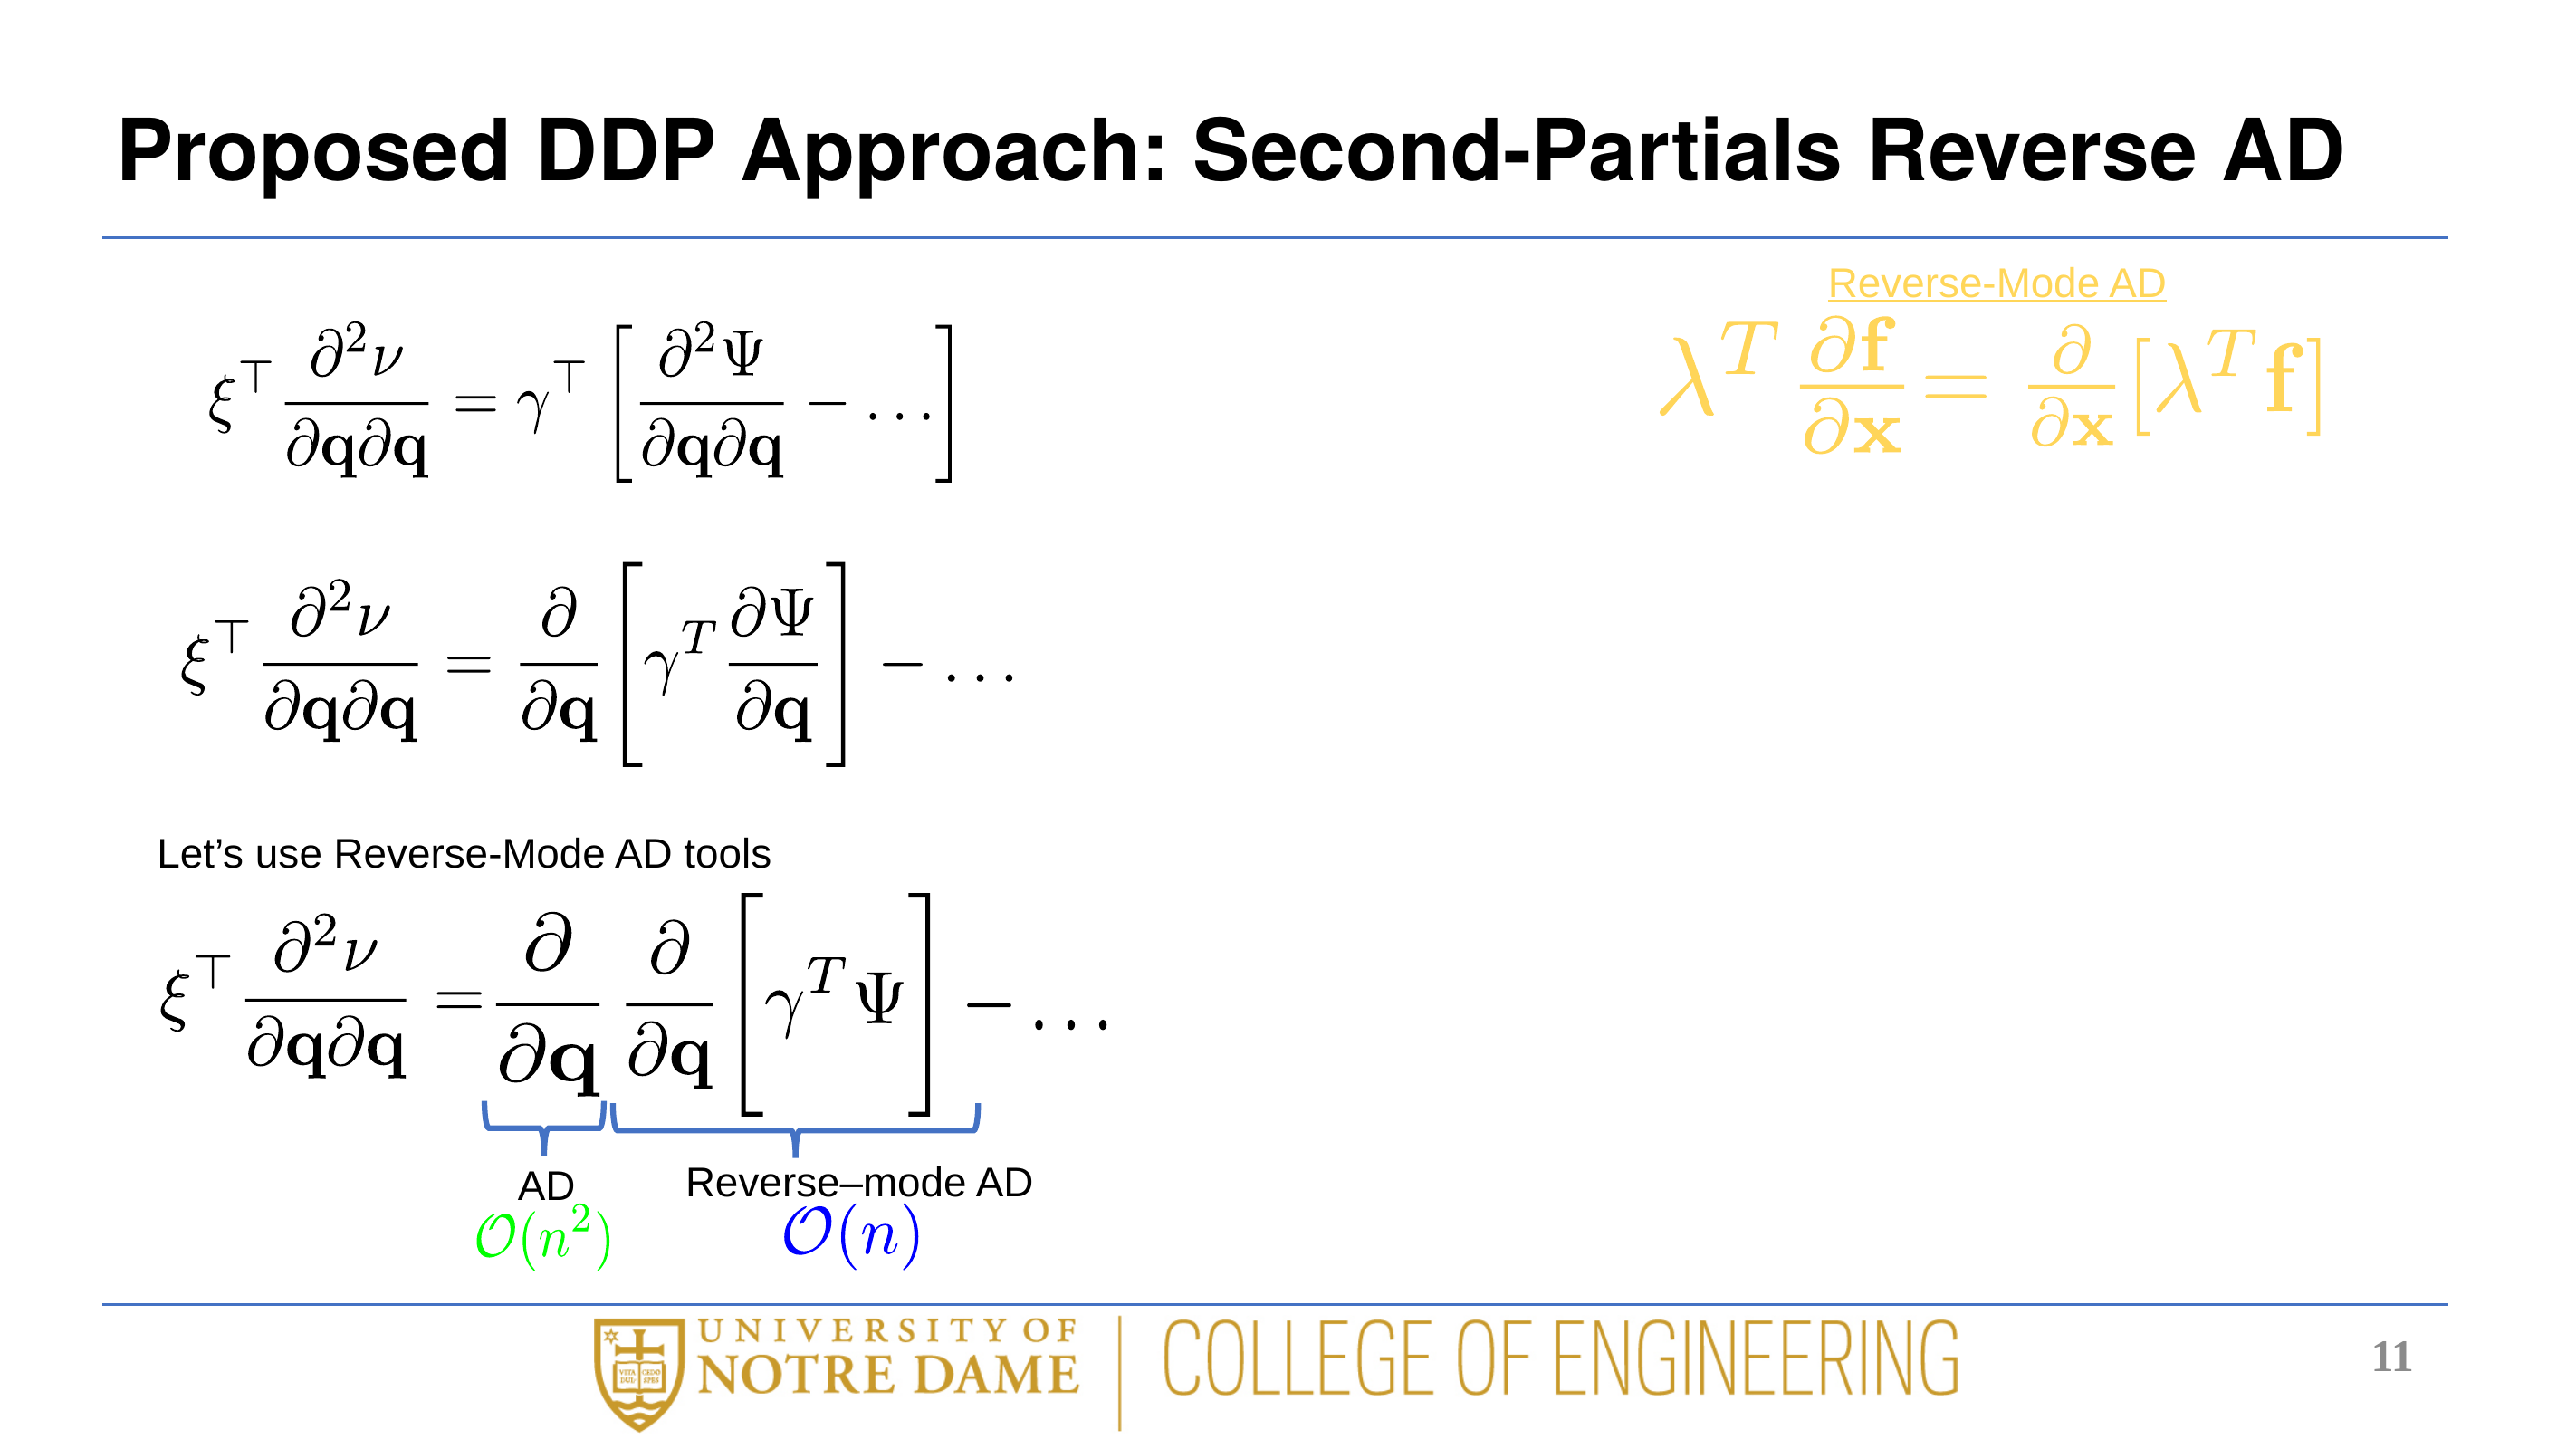

# Proposed DDP Approach: Second-Partials Reverse AD
Reverse-Mode AD

Let’s use Reverse-Mode AD tools

Reverse–mode AD
AD

11